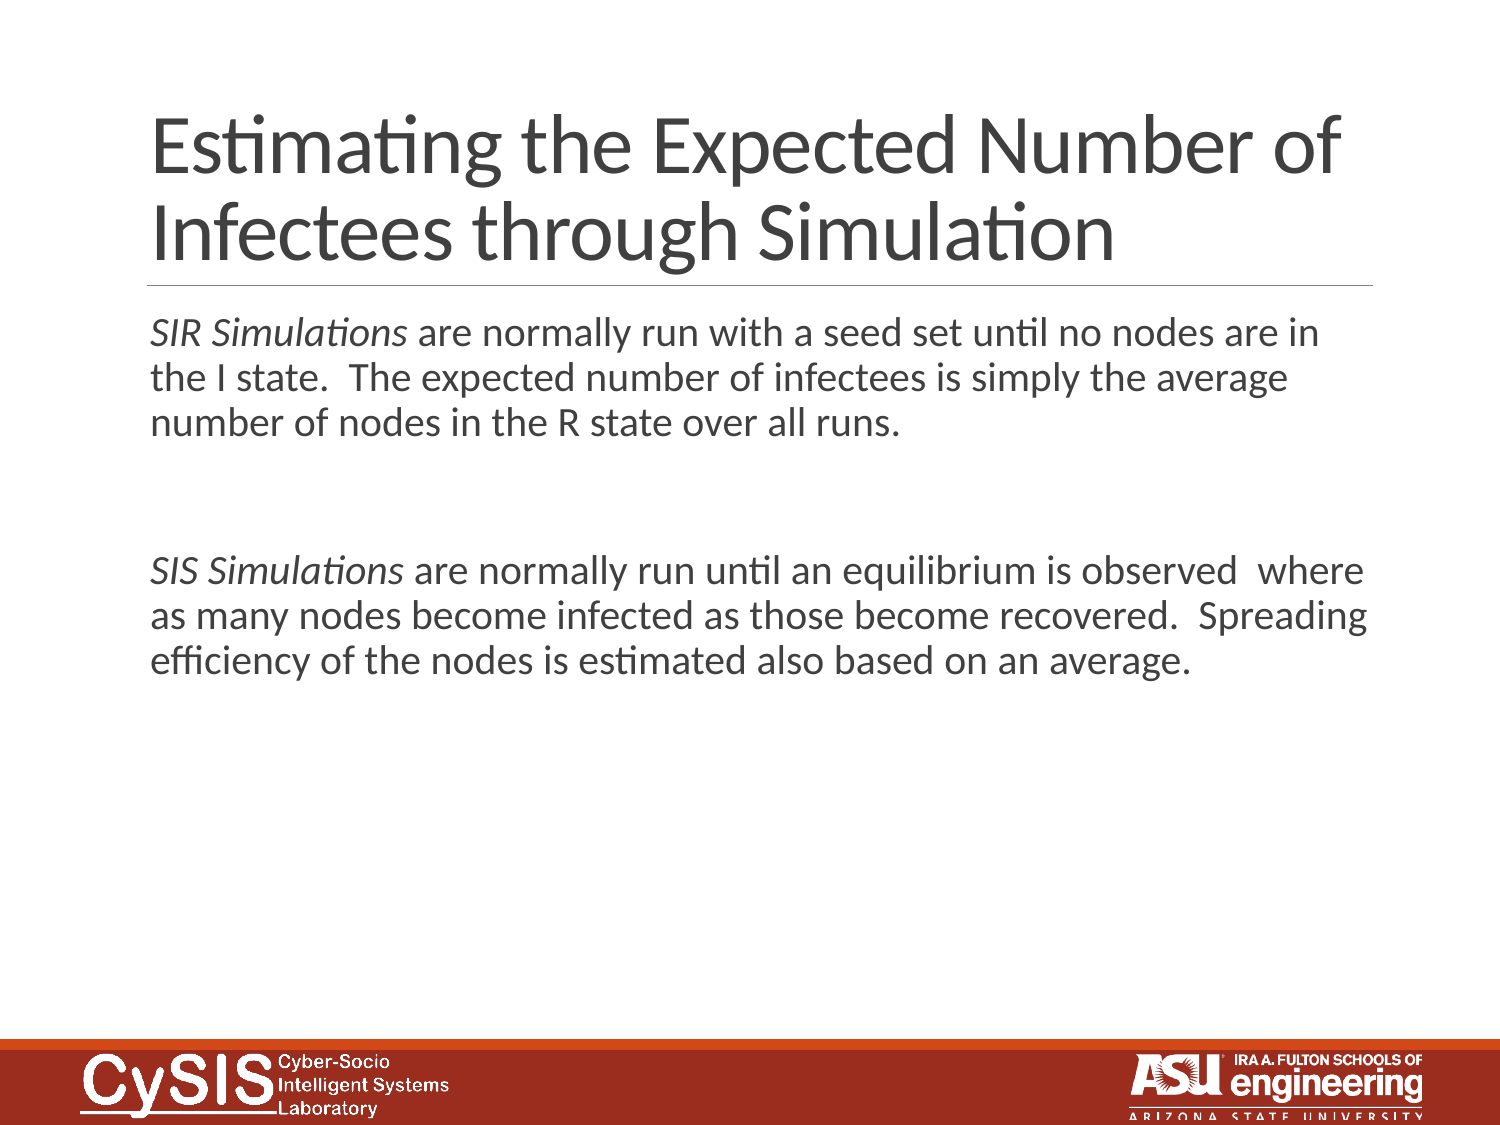

# Estimating the Expected Number of Infectees through Simulation
SIR Simulations are normally run with a seed set until no nodes are in the I state.  The expected number of infectees is simply the average number of nodes in the R state over all runs.

SIS Simulations are normally run until an equilibrium is observed  where as many nodes become infected as those become recovered.  Spreading efficiency of the nodes is estimated also based on an average.